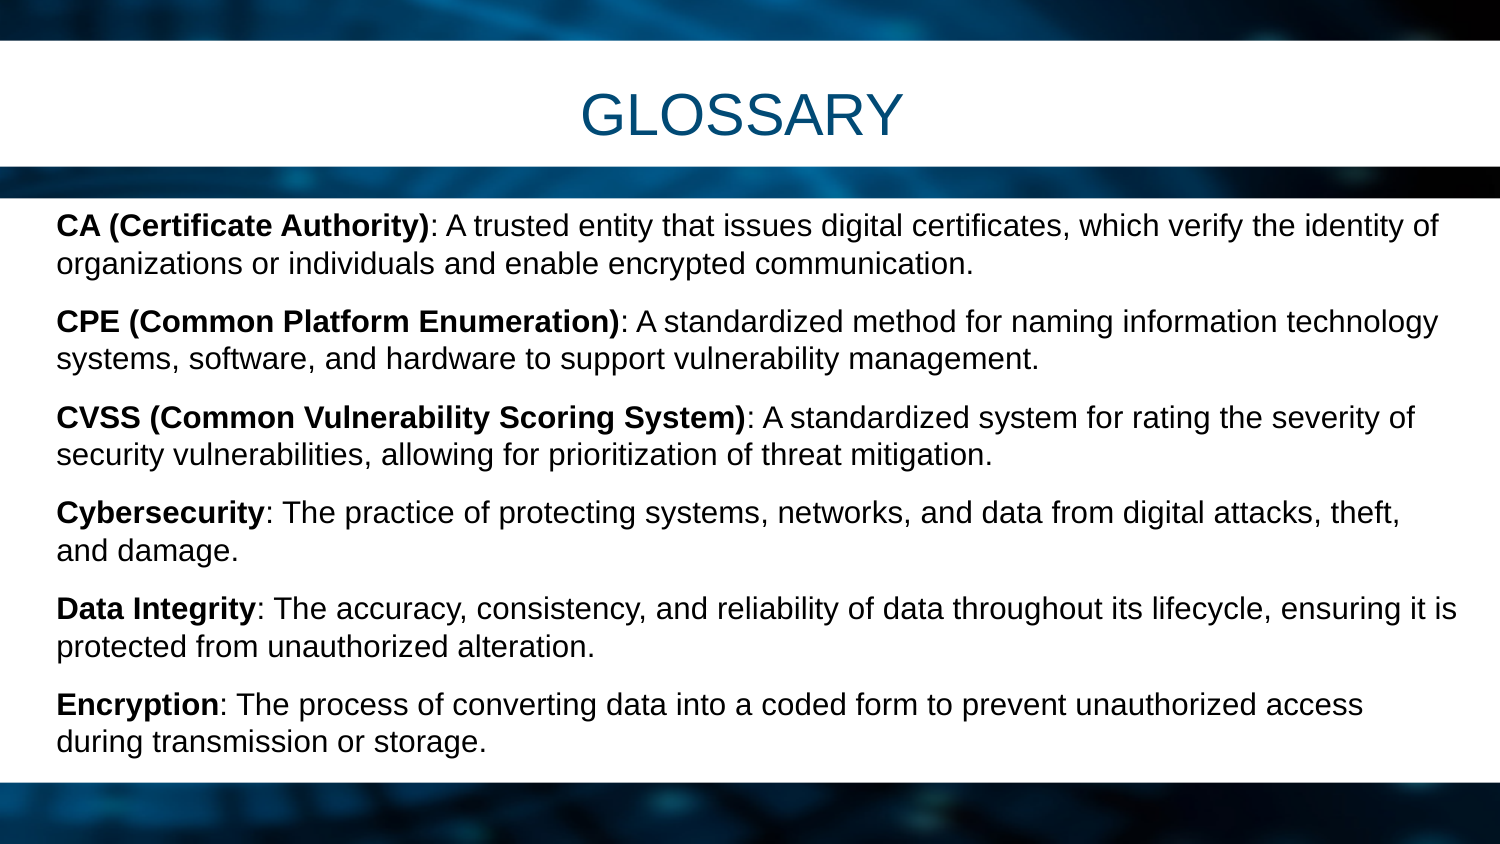

# GLOSSARY
CA (Certificate Authority): A trusted entity that issues digital certificates, which verify the identity of organizations or individuals and enable encrypted communication.
CPE (Common Platform Enumeration): A standardized method for naming information technology systems, software, and hardware to support vulnerability management.
CVSS (Common Vulnerability Scoring System): A standardized system for rating the severity of security vulnerabilities, allowing for prioritization of threat mitigation.
Cybersecurity: The practice of protecting systems, networks, and data from digital attacks, theft, and damage.
Data Integrity: The accuracy, consistency, and reliability of data throughout its lifecycle, ensuring it is protected from unauthorized alteration.
Encryption: The process of converting data into a coded form to prevent unauthorized access during transmission or storage.